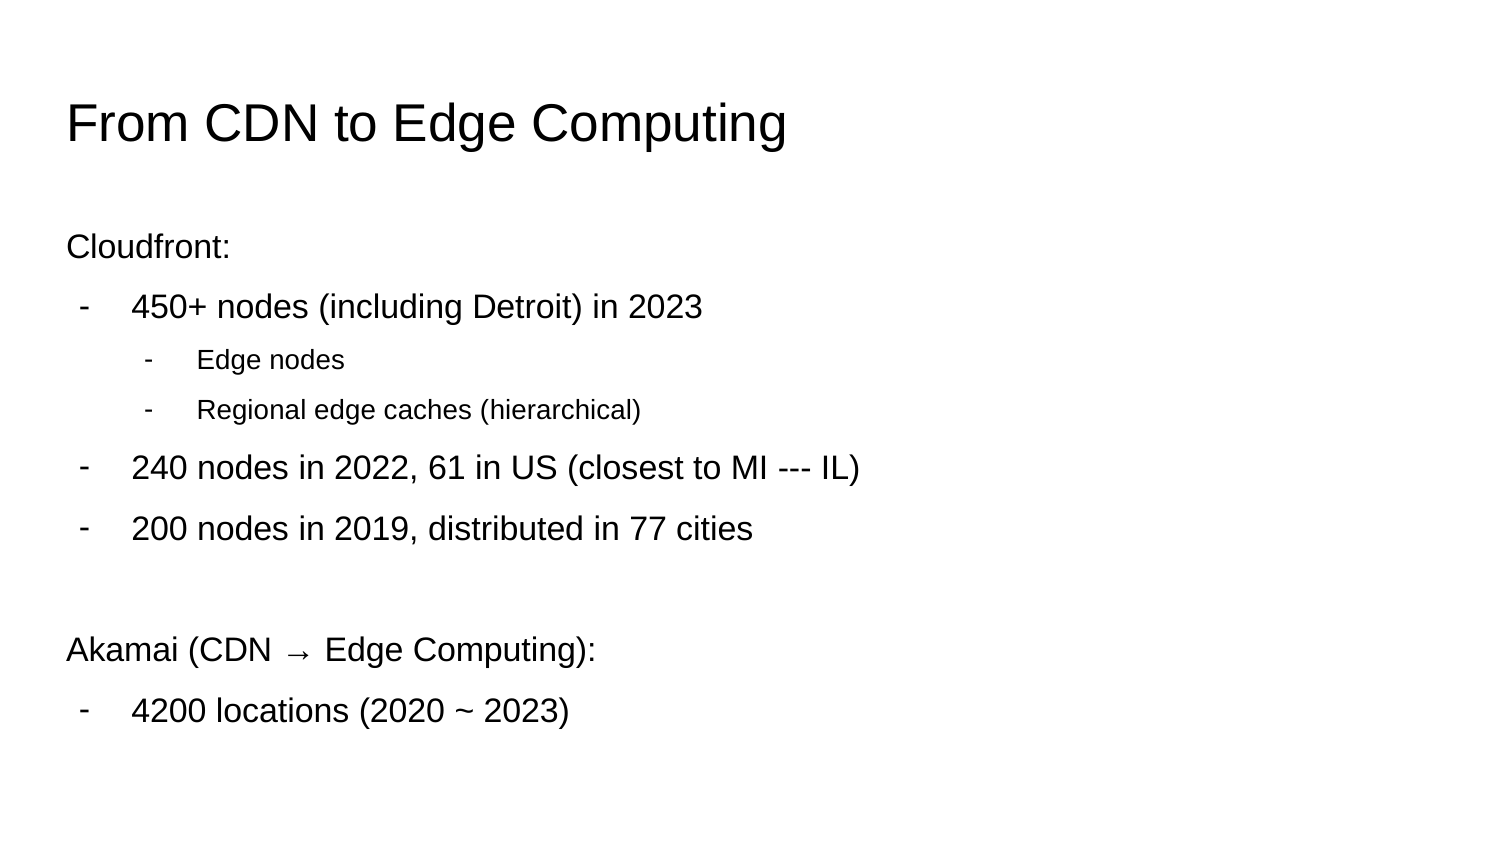

# From CDN to Edge Computing

Cloudfront:
450+ nodes (including Detroit) in 2023
Edge nodes
Regional edge caches (hierarchical)
240 nodes in 2022, 61 in US (closest to MI --- IL)
200 nodes in 2019, distributed in 77 cities

Akamai (CDN → Edge Computing):
4200 locations (2020 ~ 2023)